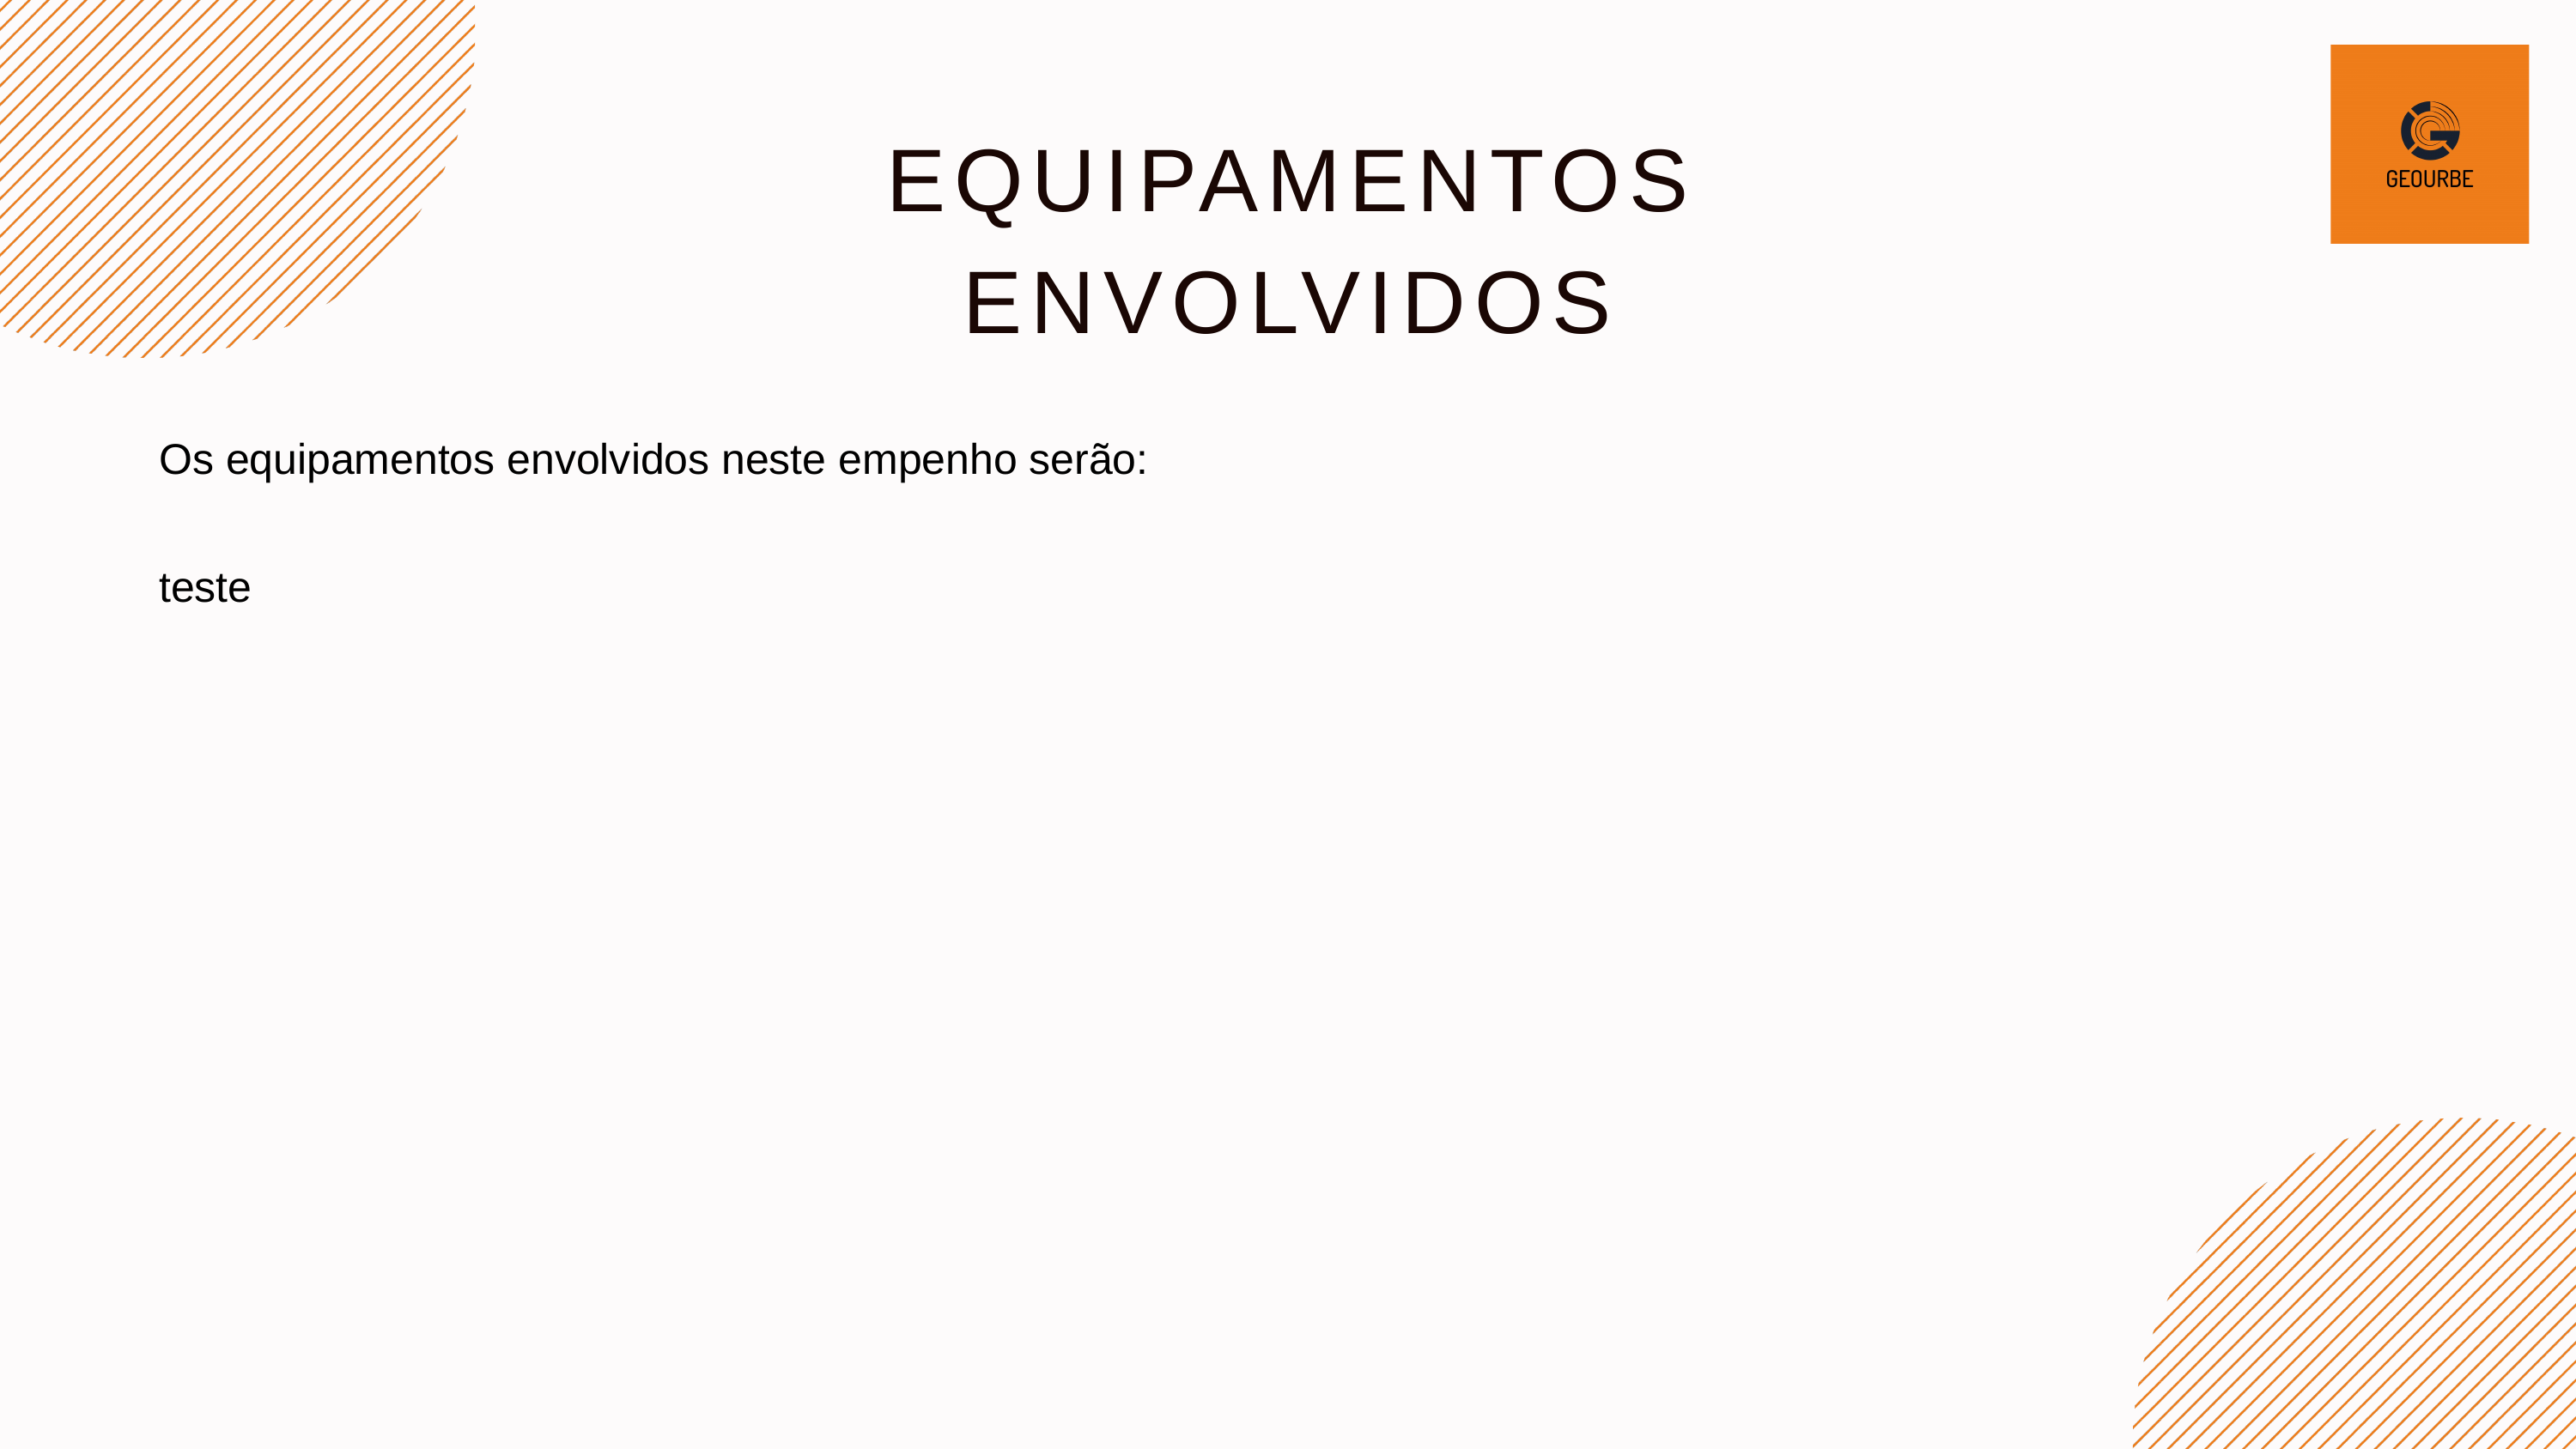

EQUIPAMENTOS
ENVOLVIDOS
Os equipamentos envolvidos neste empenho serão:

teste